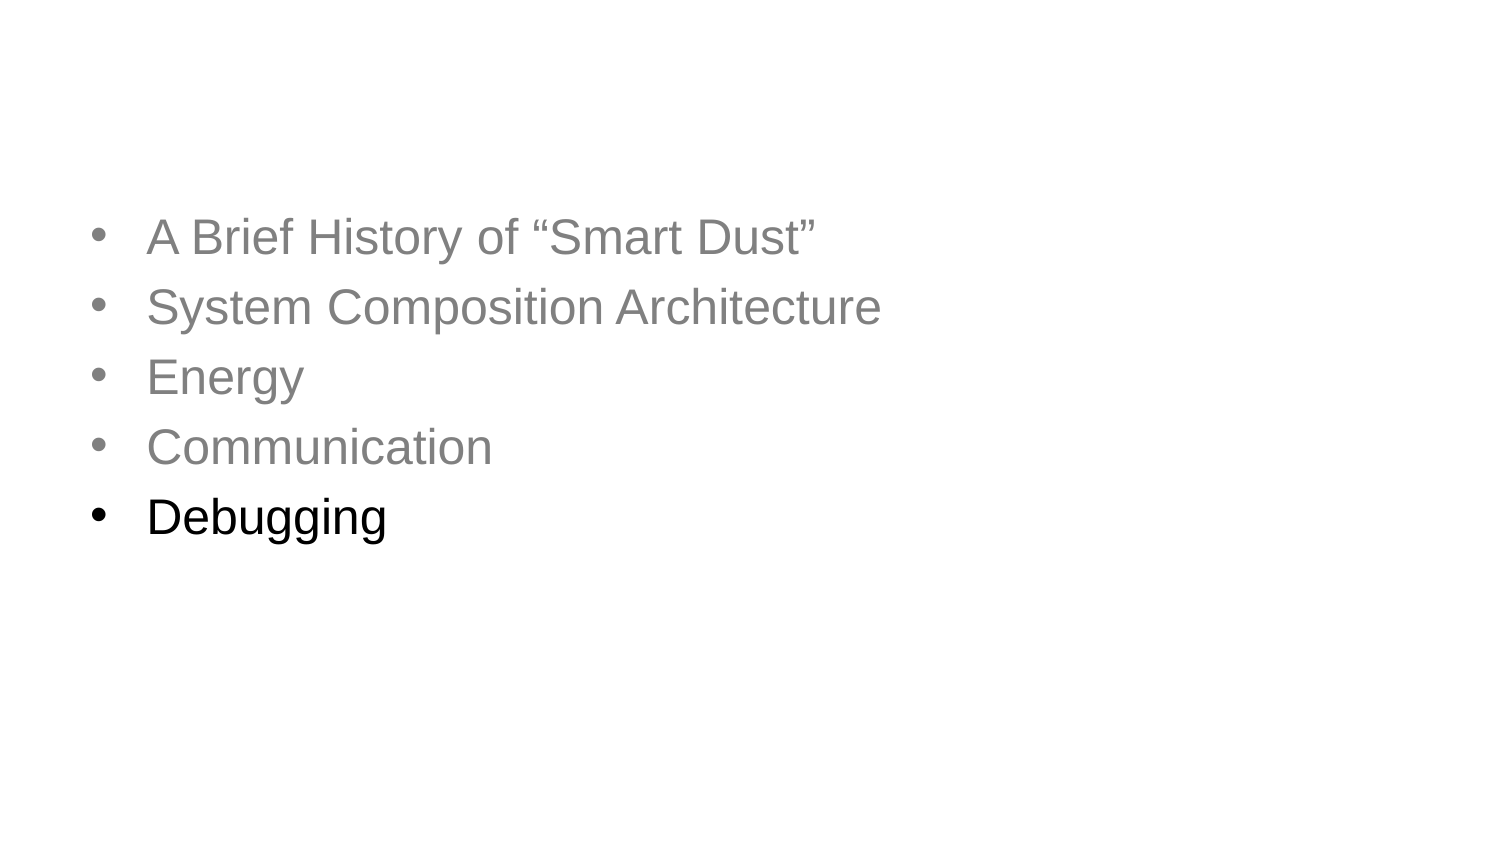

#
A Brief History of “Smart Dust”
System Composition Architecture
Energy
Communication
Debugging